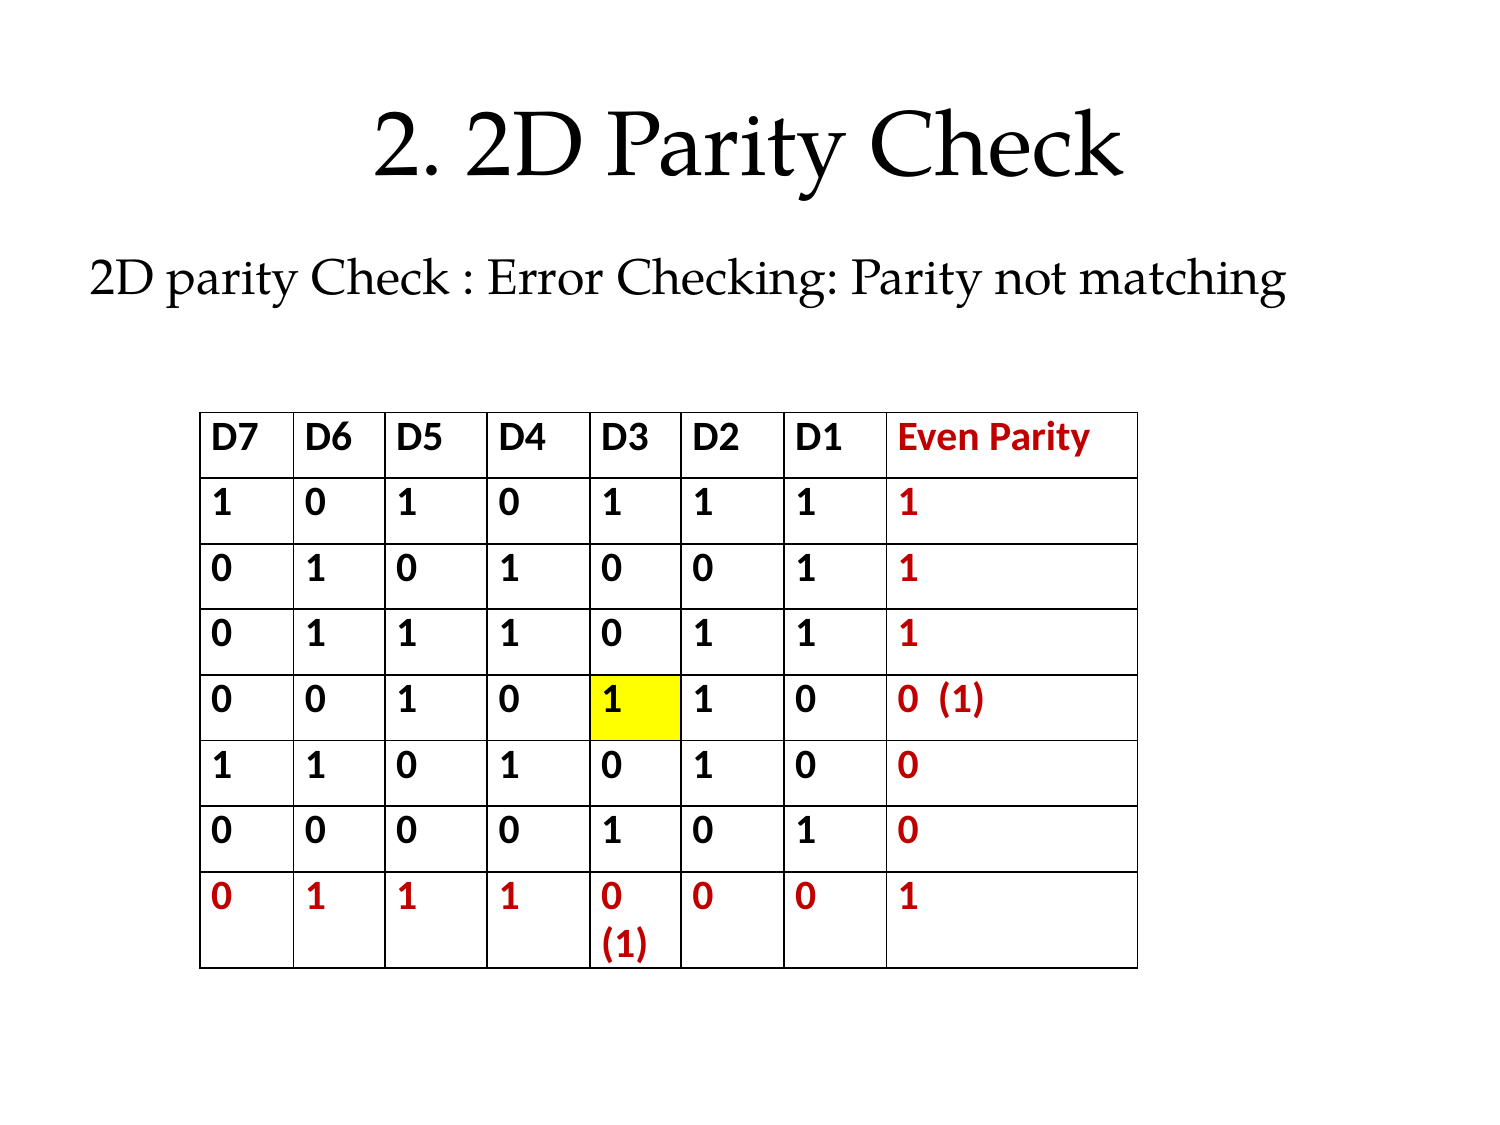

# 2. 2D Parity Check
2D parity Check : Error Checking: Parity not matching
| D7 | D6 | D5 | D4 | D3 | D2 | D1 | Even Parity |
| --- | --- | --- | --- | --- | --- | --- | --- |
| 1 | 0 | 1 | 0 | 1 | 1 | 1 | 1 |
| 0 | 1 | 0 | 1 | 0 | 0 | 1 | 1 |
| 0 | 1 | 1 | 1 | 0 | 1 | 1 | 1 |
| 0 | 0 | 1 | 0 | 1 | 1 | 0 | 0 (1) |
| 1 | 1 | 0 | 1 | 0 | 1 | 0 | 0 |
| 0 | 0 | 0 | 0 | 1 | 0 | 1 | 0 |
| 0 | 1 | 1 | 1 | 0 (1) | 0 | 0 | 1 |